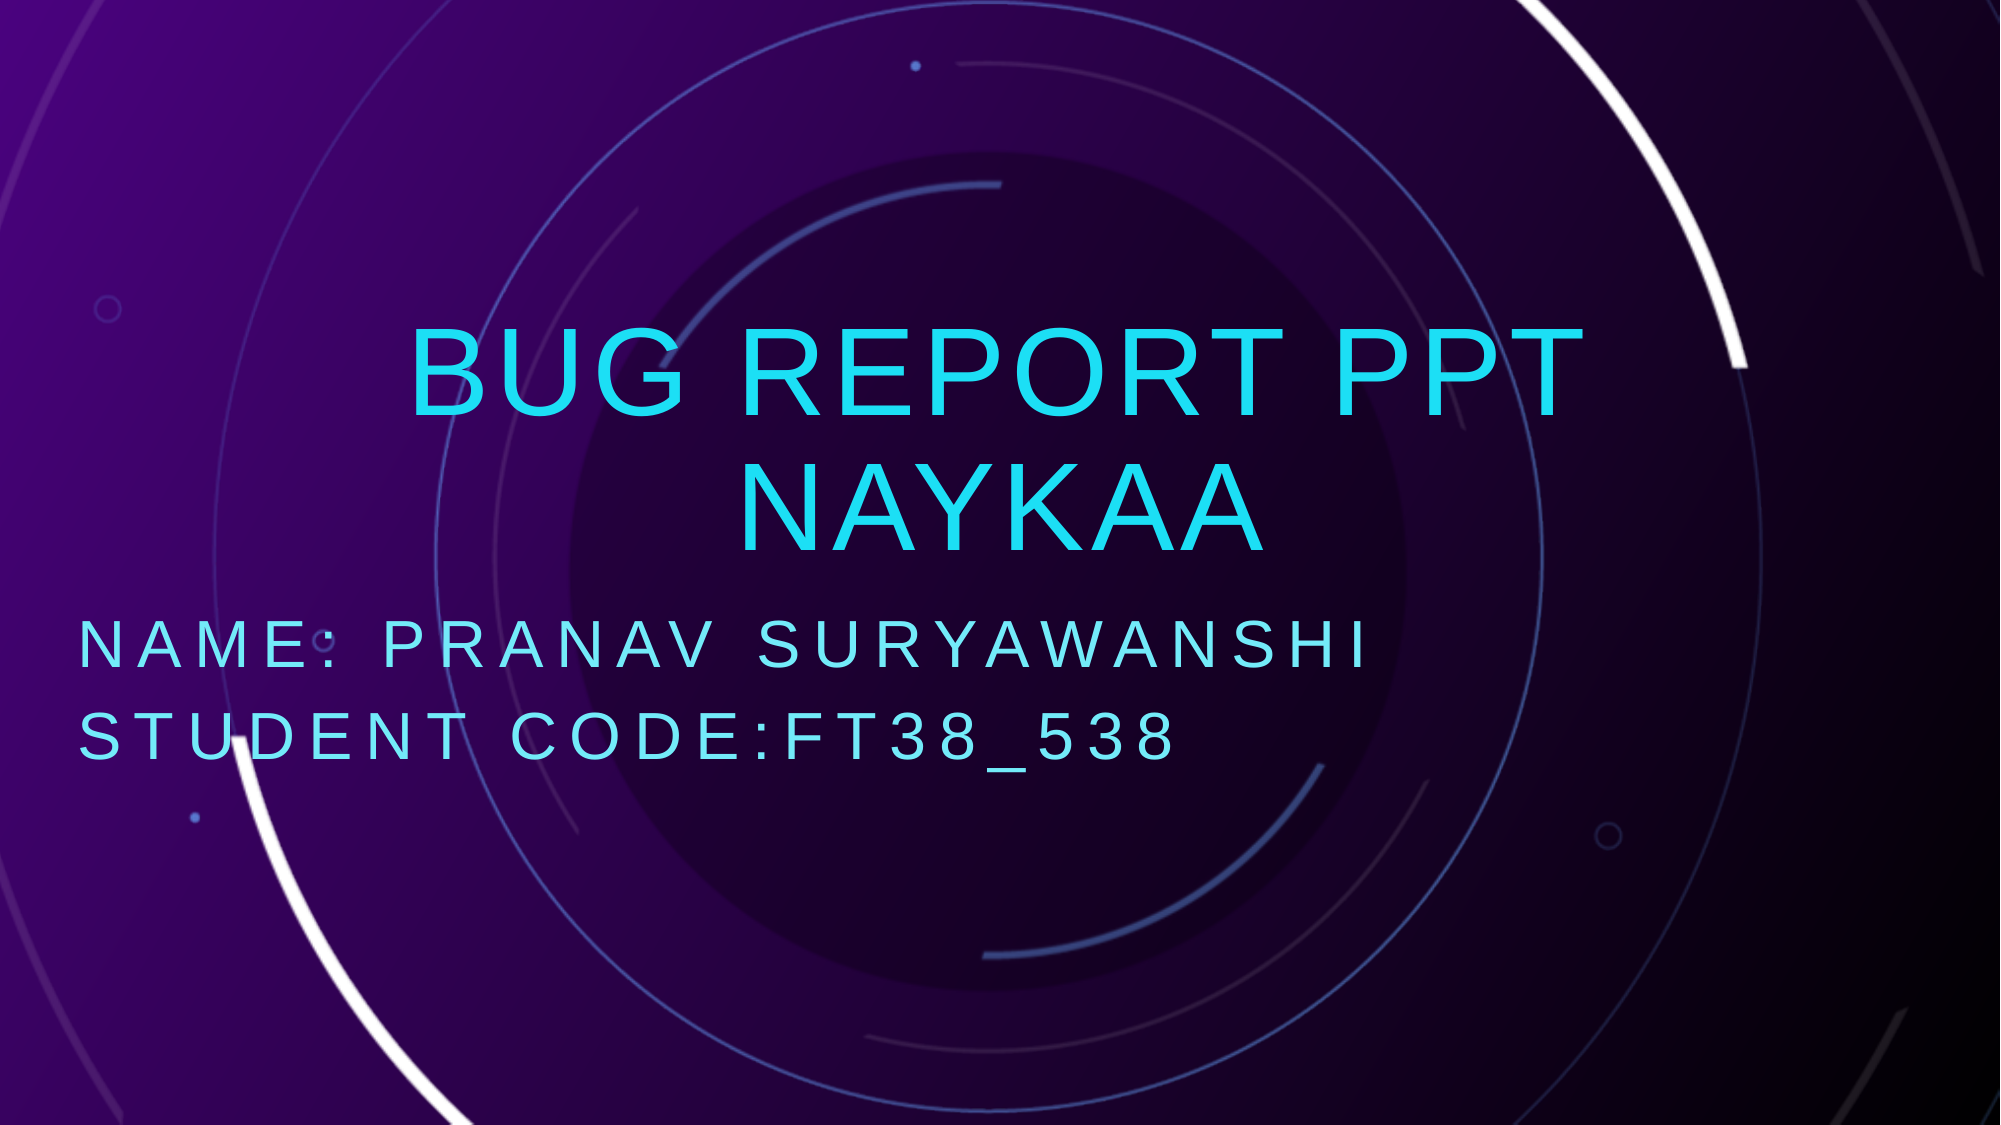

# Bug Report ppt Naykaa
  Name: Pranav Suryawanshi
  student code:ft38_538